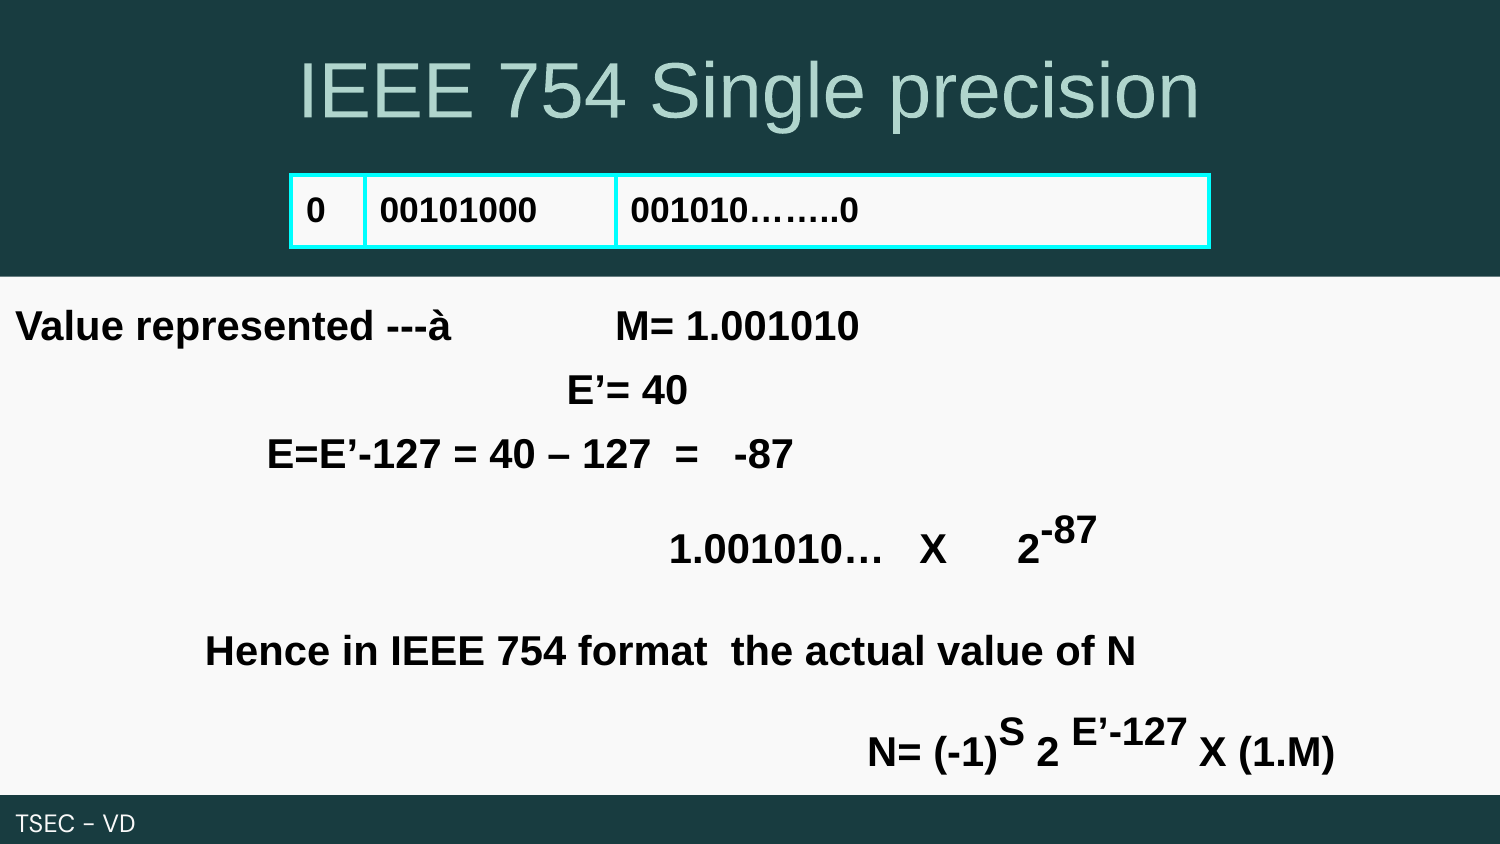

IEEE 754 Single precision
| 0 | 00101000 | 001010……..0 |
| --- | --- | --- |
Value represented ---à         	M= 1.001010
                      	             E’= 40
             E=E’-127 = 40 – 127  =   -87
                                                1.001010…   X	2-87
        Hence in IEEE 754 format  the actual value of N
  					N= (-1)S 2 E’-127 X (1.M)